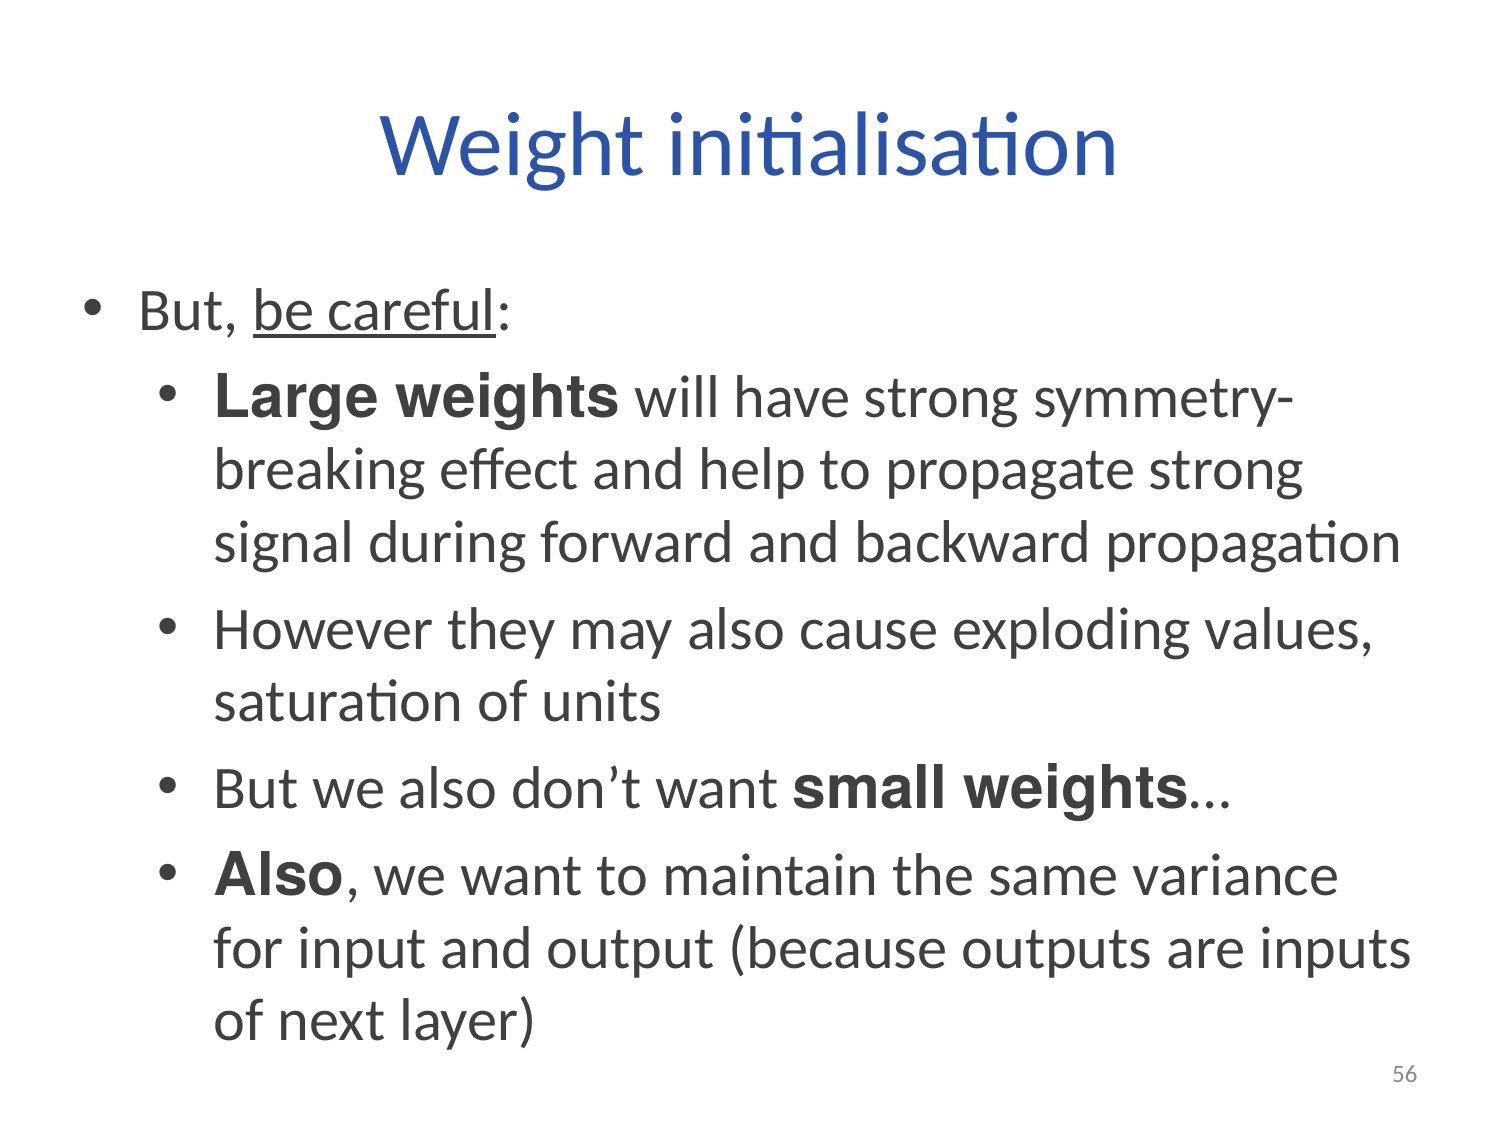

# Weight initialisation
But, be careful:
Large weights will have strong symmetry-breaking effect and help to propagate strong signal during forward and backward propagation
However they may also cause exploding values, saturation of units
But we also don’t want small weights…
Also, we want to maintain the same variance for input and output (because outputs are inputs of next layer)
56